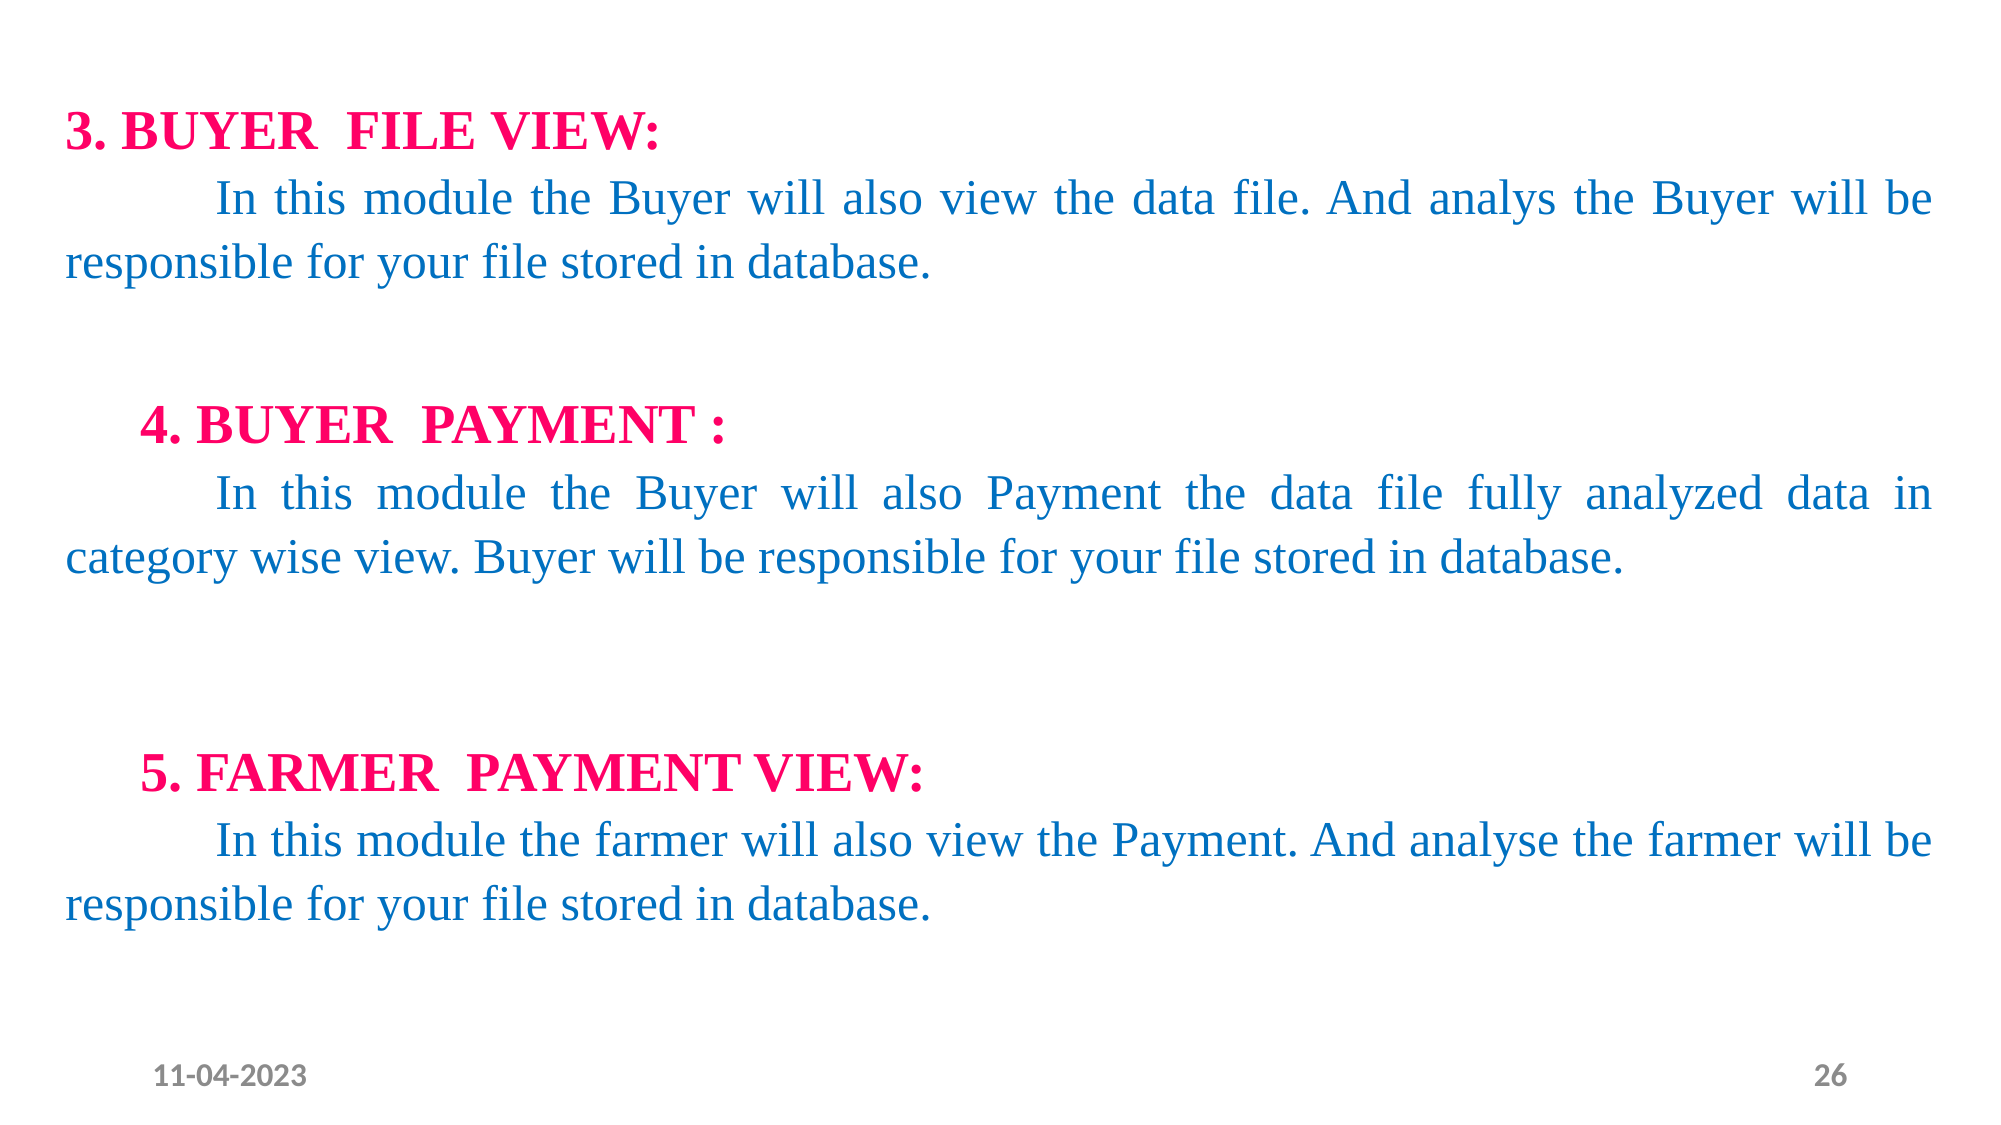

3. BUYER  FILE VIEW:
	In this module the Buyer will also view the data file. And analys the Buyer will be responsible for your file stored in database.

4. BUYER  PAYMENT :
	In this module the Buyer will also Payment the data file fully analyzed data in category wise view. Buyer will be responsible for your file stored in database.

5. FARMER  PAYMENT VIEW:
	In this module the farmer will also view the Payment. And analyse the farmer will be responsible for your file stored in database.

11-04-2023
26